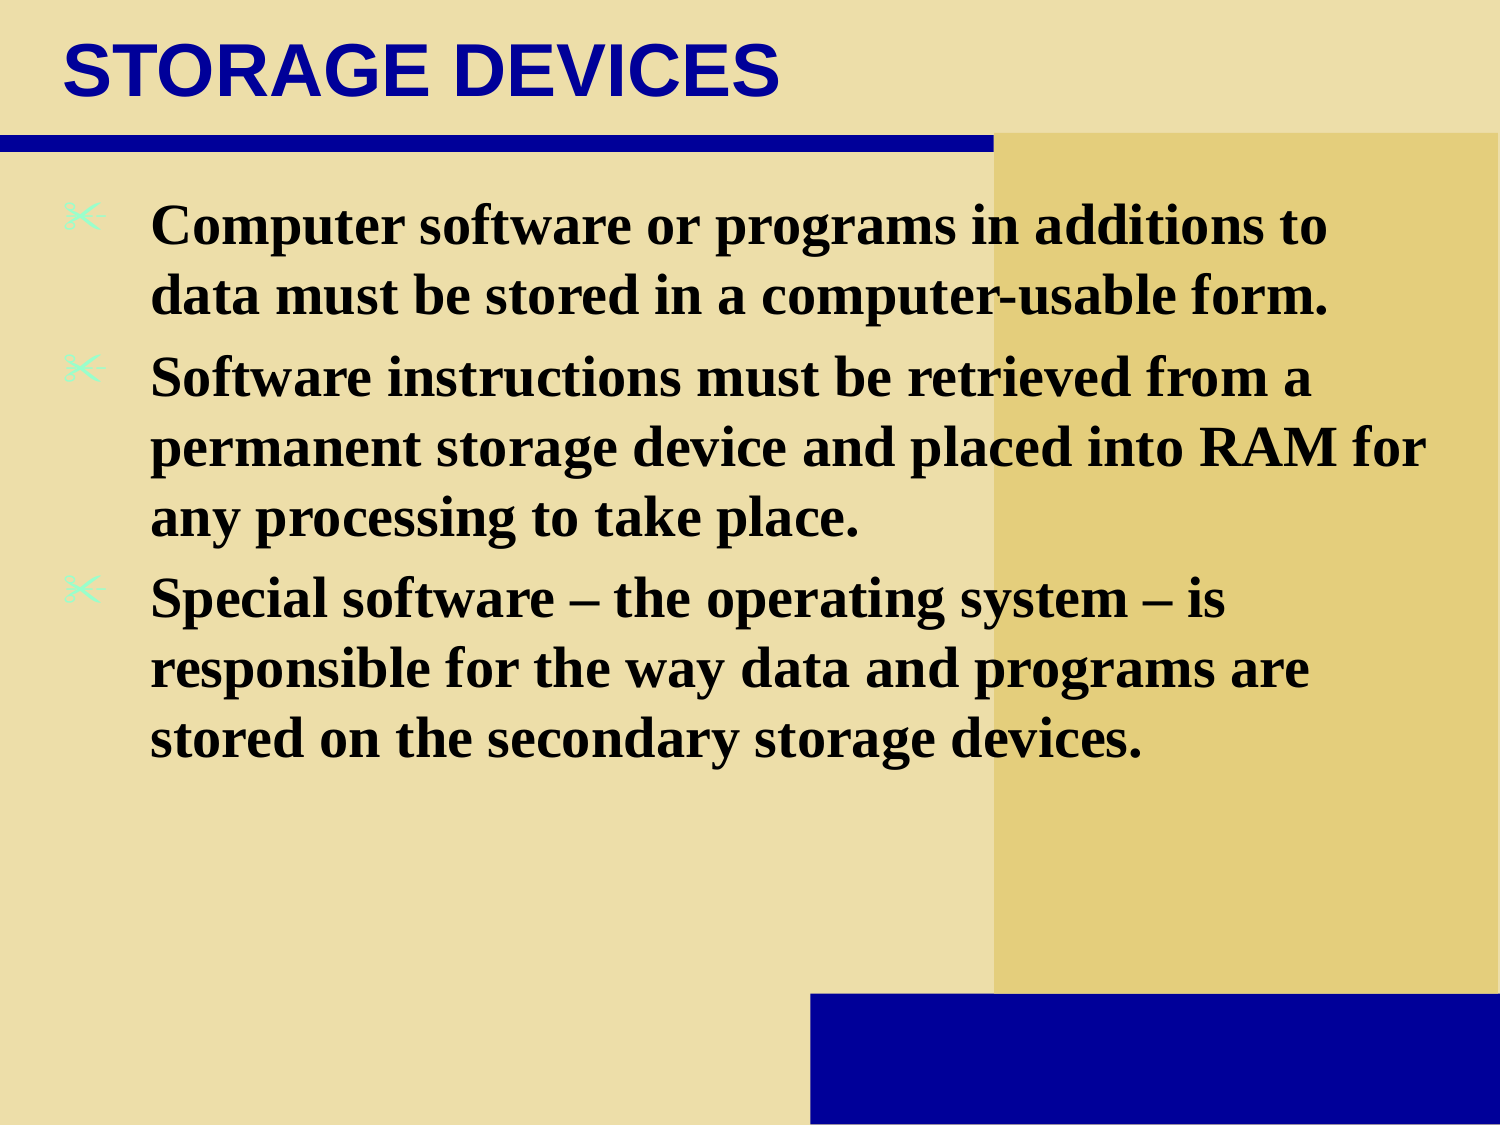

# STORAGE DEVICES
Computer software or programs in additions to data must be stored in a computer-usable form.
Software instructions must be retrieved from a permanent storage device and placed into RAM for any processing to take place.
Special software – the operating system – is responsible for the way data and programs are stored on the secondary storage devices.